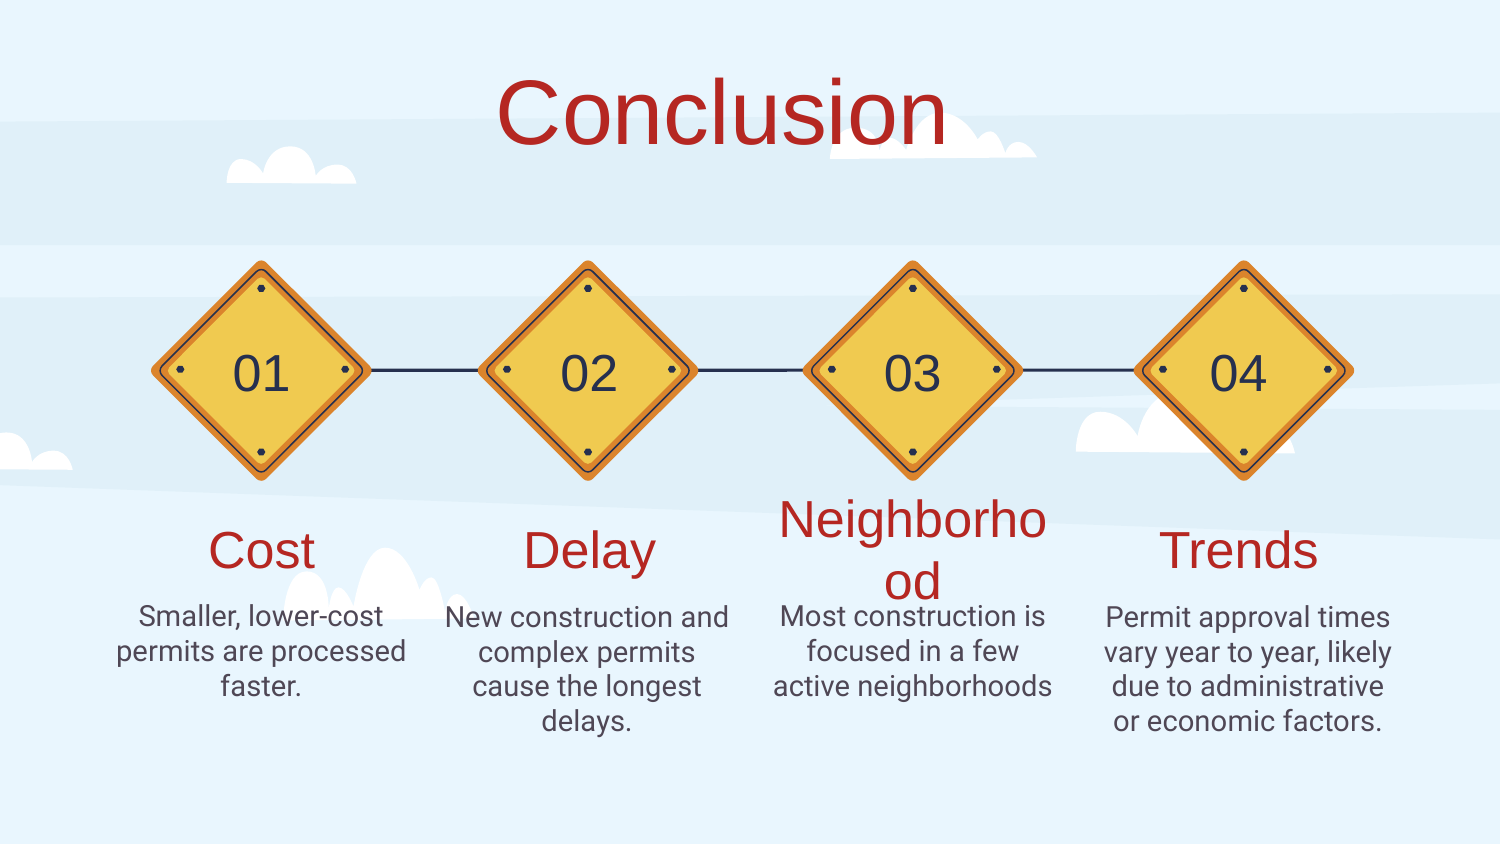

# Conclusion

01
02
03
04
Trends
Cost
Delay
Neighborhood
Most construction is focused in a few active neighborhoods
Smaller, lower-cost permits are processed faster.
New construction and complex permits cause the longest delays.
Permit approval times vary year to year, likely due to administrative or economic factors.